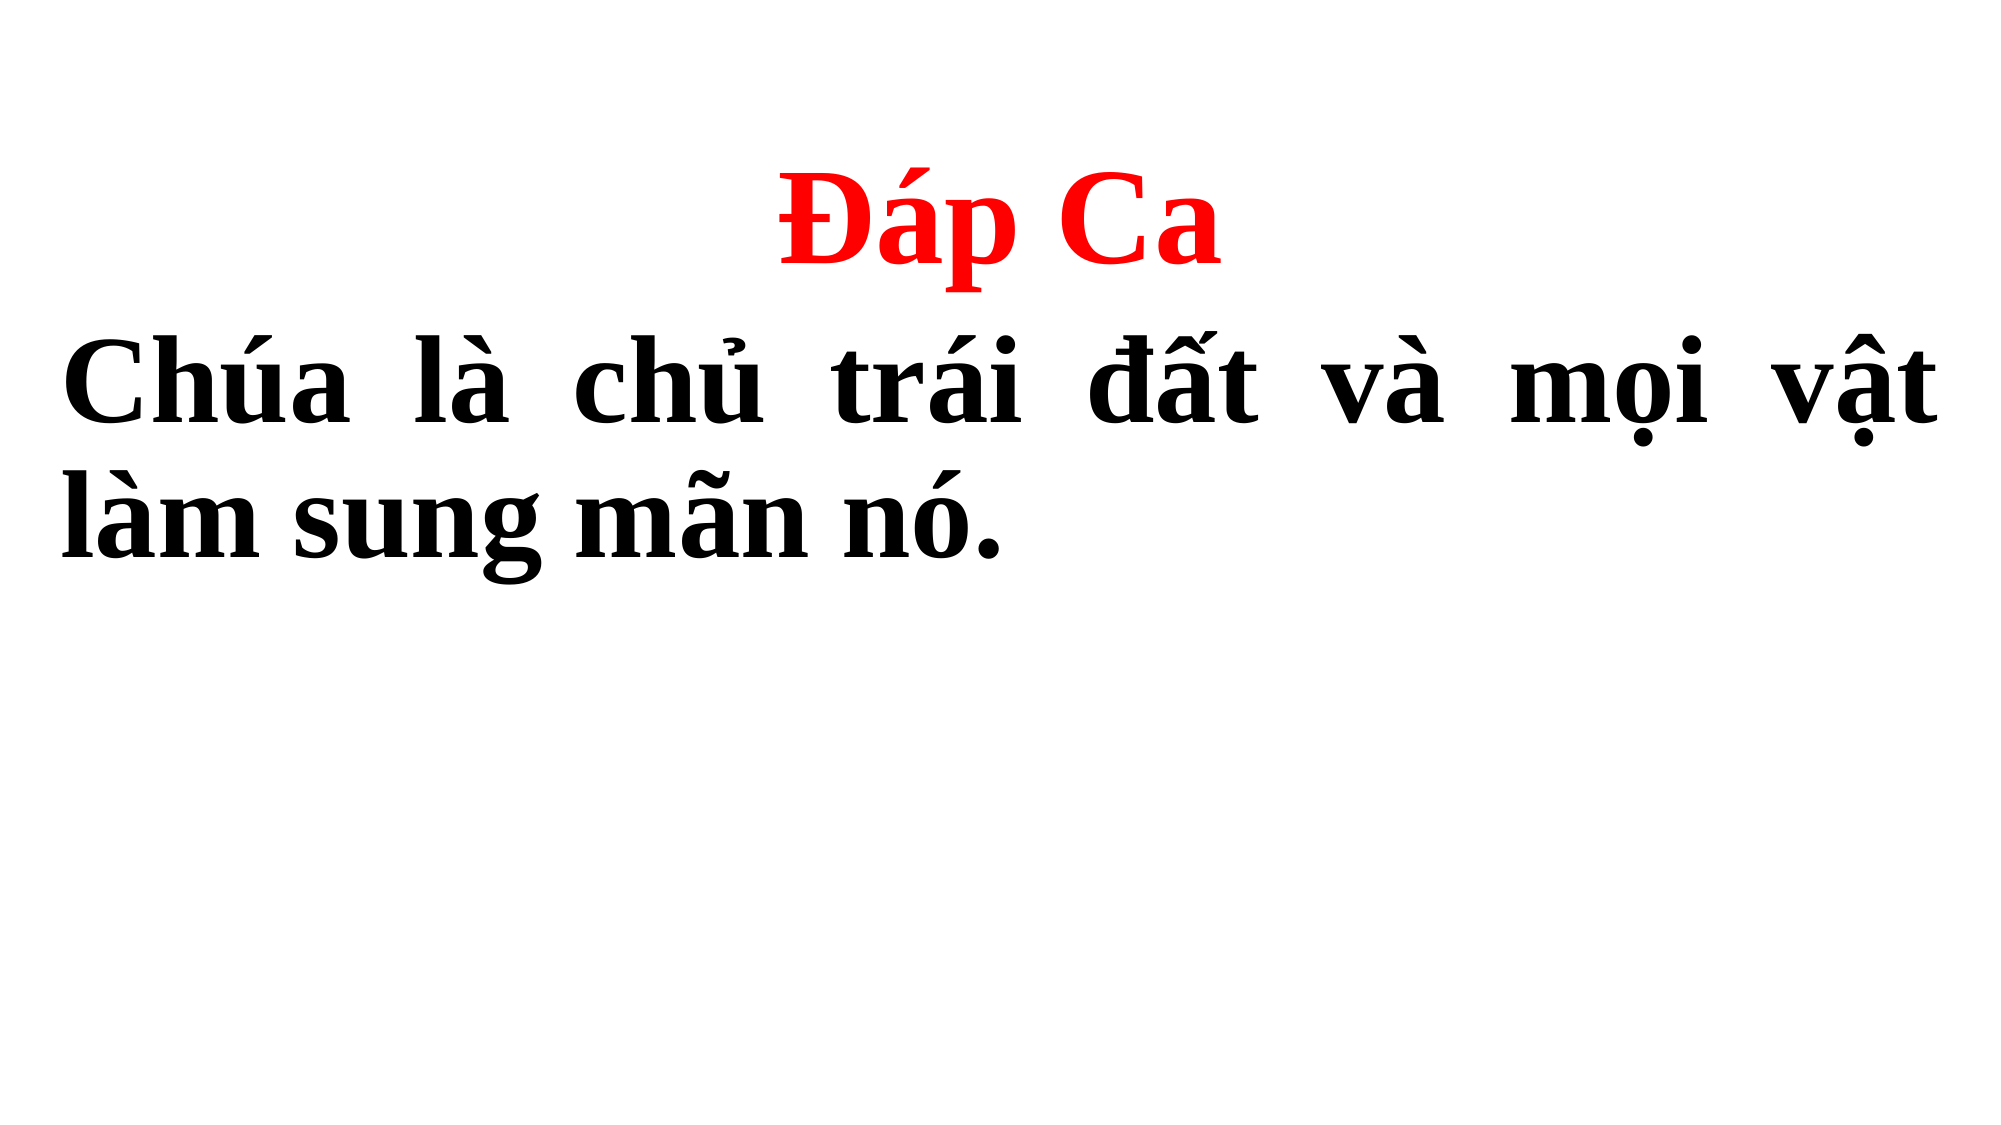

Đáp Ca
Chúa là chủ trái đất và mọi vật làm sung mãn nó.